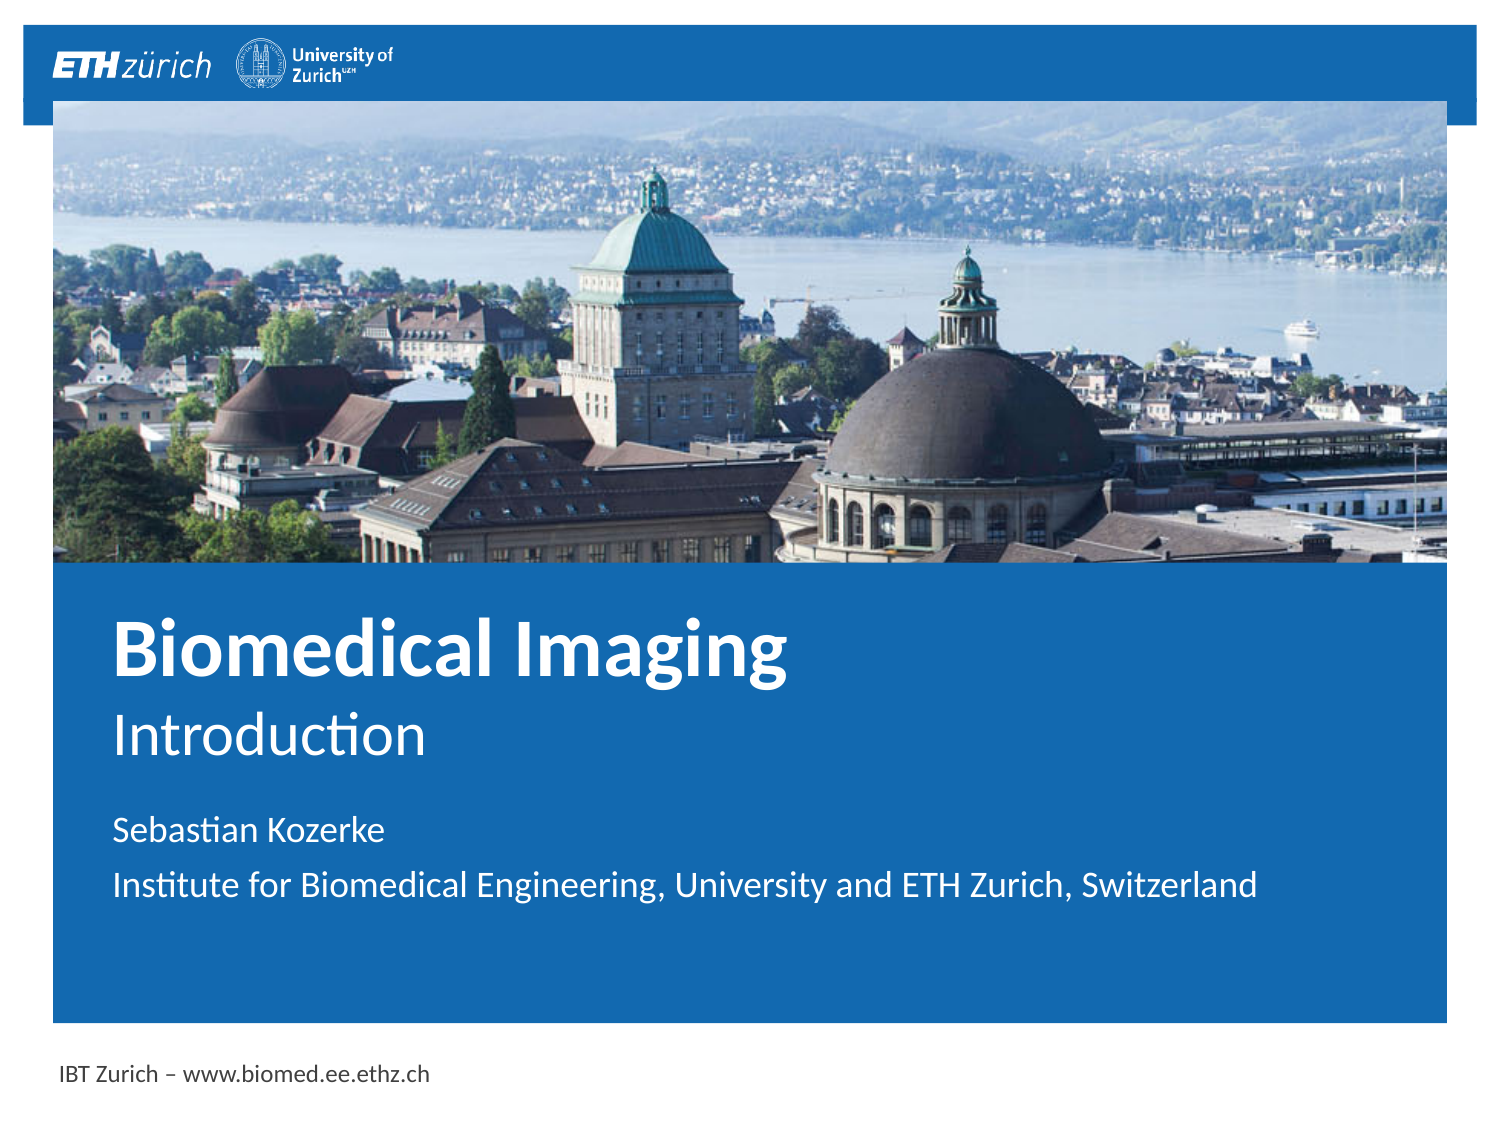

# Biomedical Imaging Introduction
Sebastian Kozerke
Institute for Biomedical Engineering, University and ETH Zurich, Switzerland